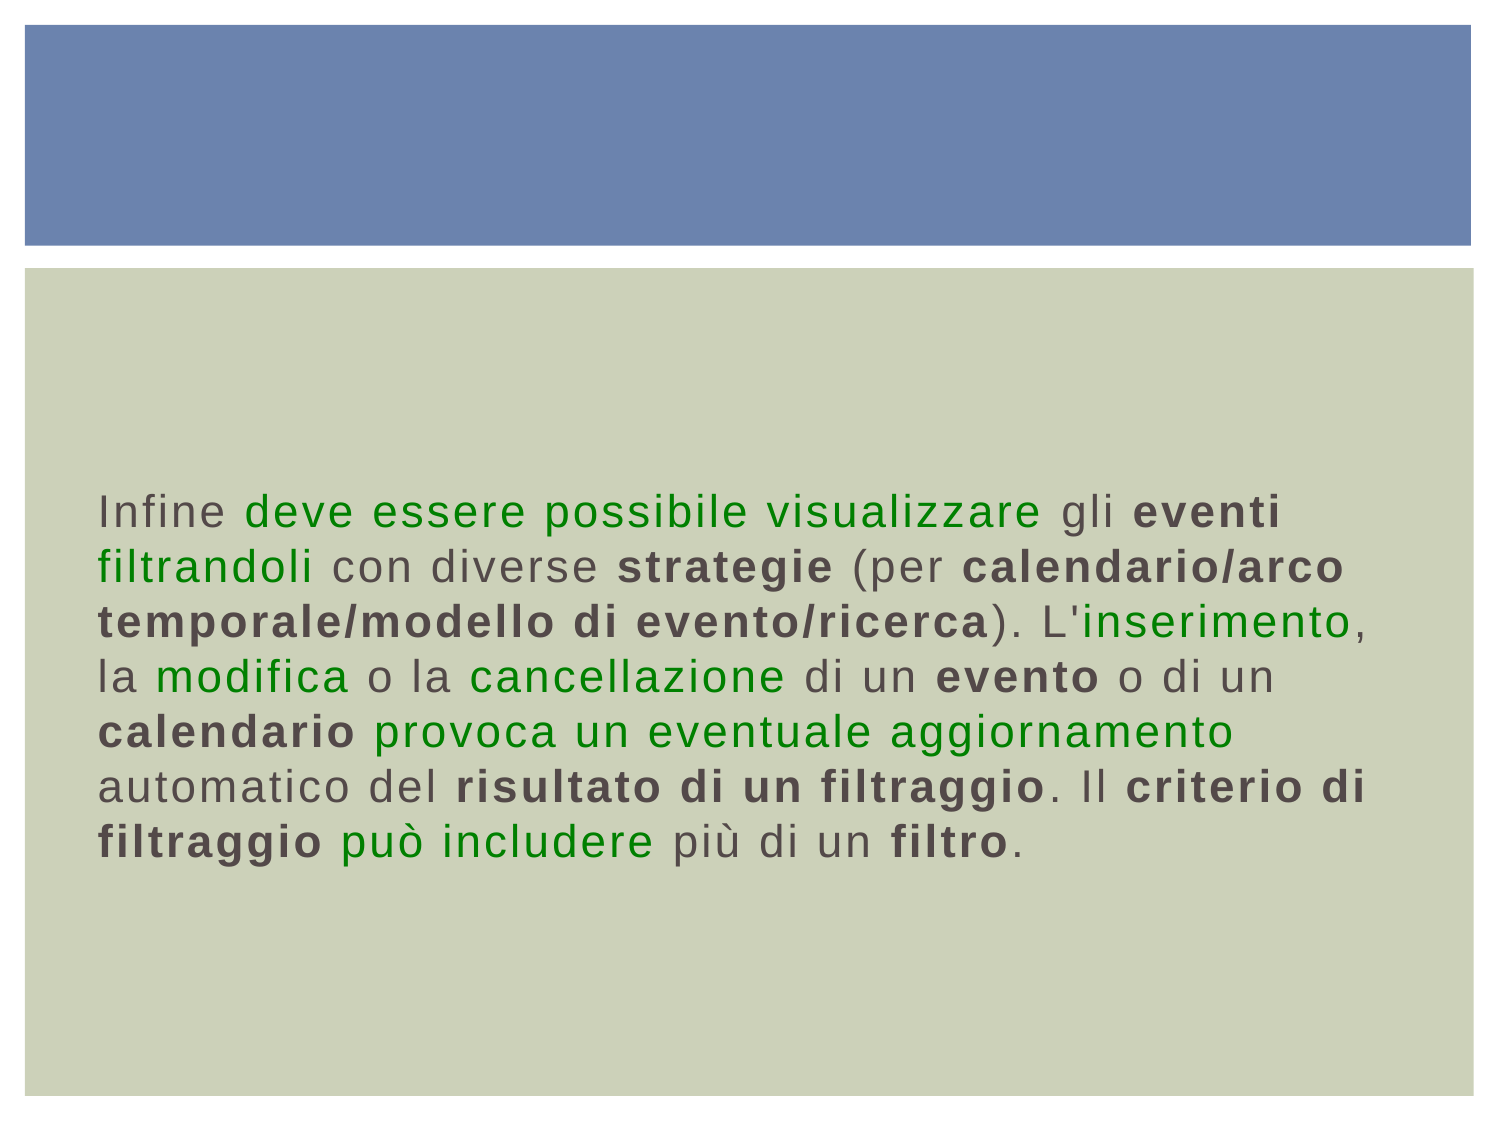

#
Infine deve essere possibile visualizzare gli eventi filtrandoli con diverse strategie (per calendario/arco temporale/modello di evento/ricerca). L'inserimento, la modifica o la cancellazione di un evento o di un calendario provoca un eventuale aggiornamento automatico del risultato di un filtraggio. Il criterio di filtraggio può includere più di un filtro.